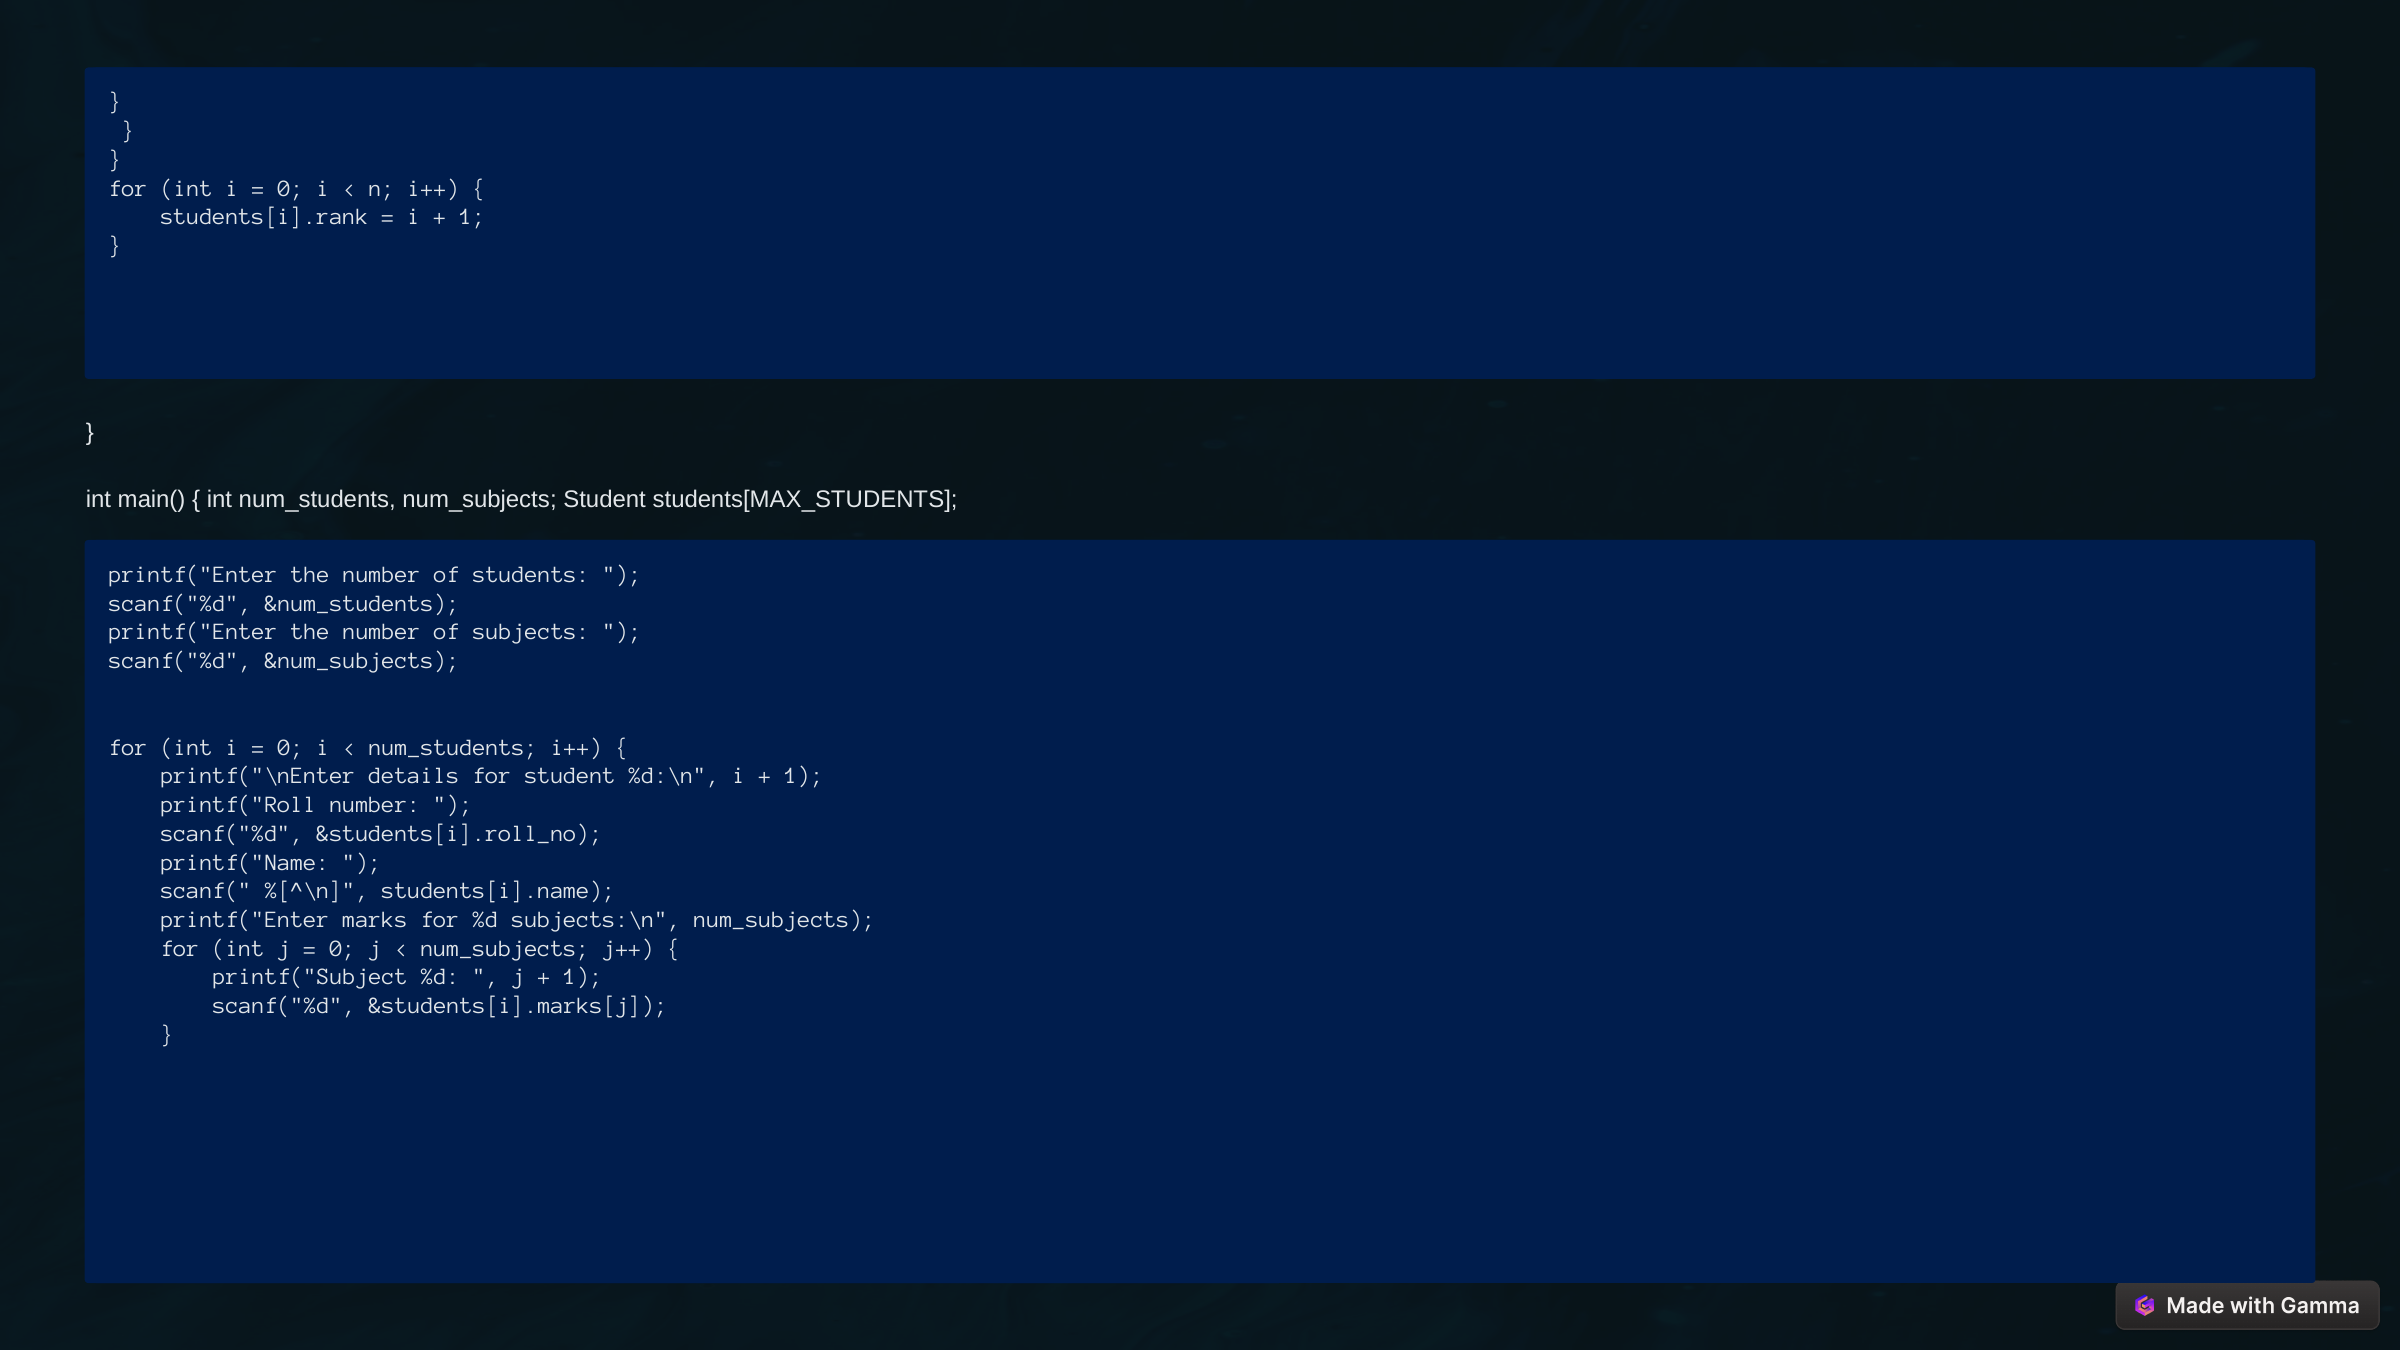

}
 }
}
for (int i = 0; i < n; i++) {
    students[i].rank = i + 1;
}

}
int main() { int num_students, num_subjects; Student students[MAX_STUDENTS];

printf("Enter the number of students: ");
scanf("%d", &num_students);
printf("Enter the number of subjects: ");
scanf("%d", &num_subjects);

for (int i = 0; i < num_students; i++) {
    printf("\nEnter details for student %d:\n", i + 1);
    printf("Roll number: ");
    scanf("%d", &students[i].roll_no);
    printf("Name: ");
    scanf(" %[^\n]", students[i].name);
    printf("Enter marks for %d subjects:\n", num_subjects);
    for (int j = 0; j < num_subjects; j++) {
        printf("Subject %d: ", j + 1);
        scanf("%d", &students[i].marks[j]);
    }